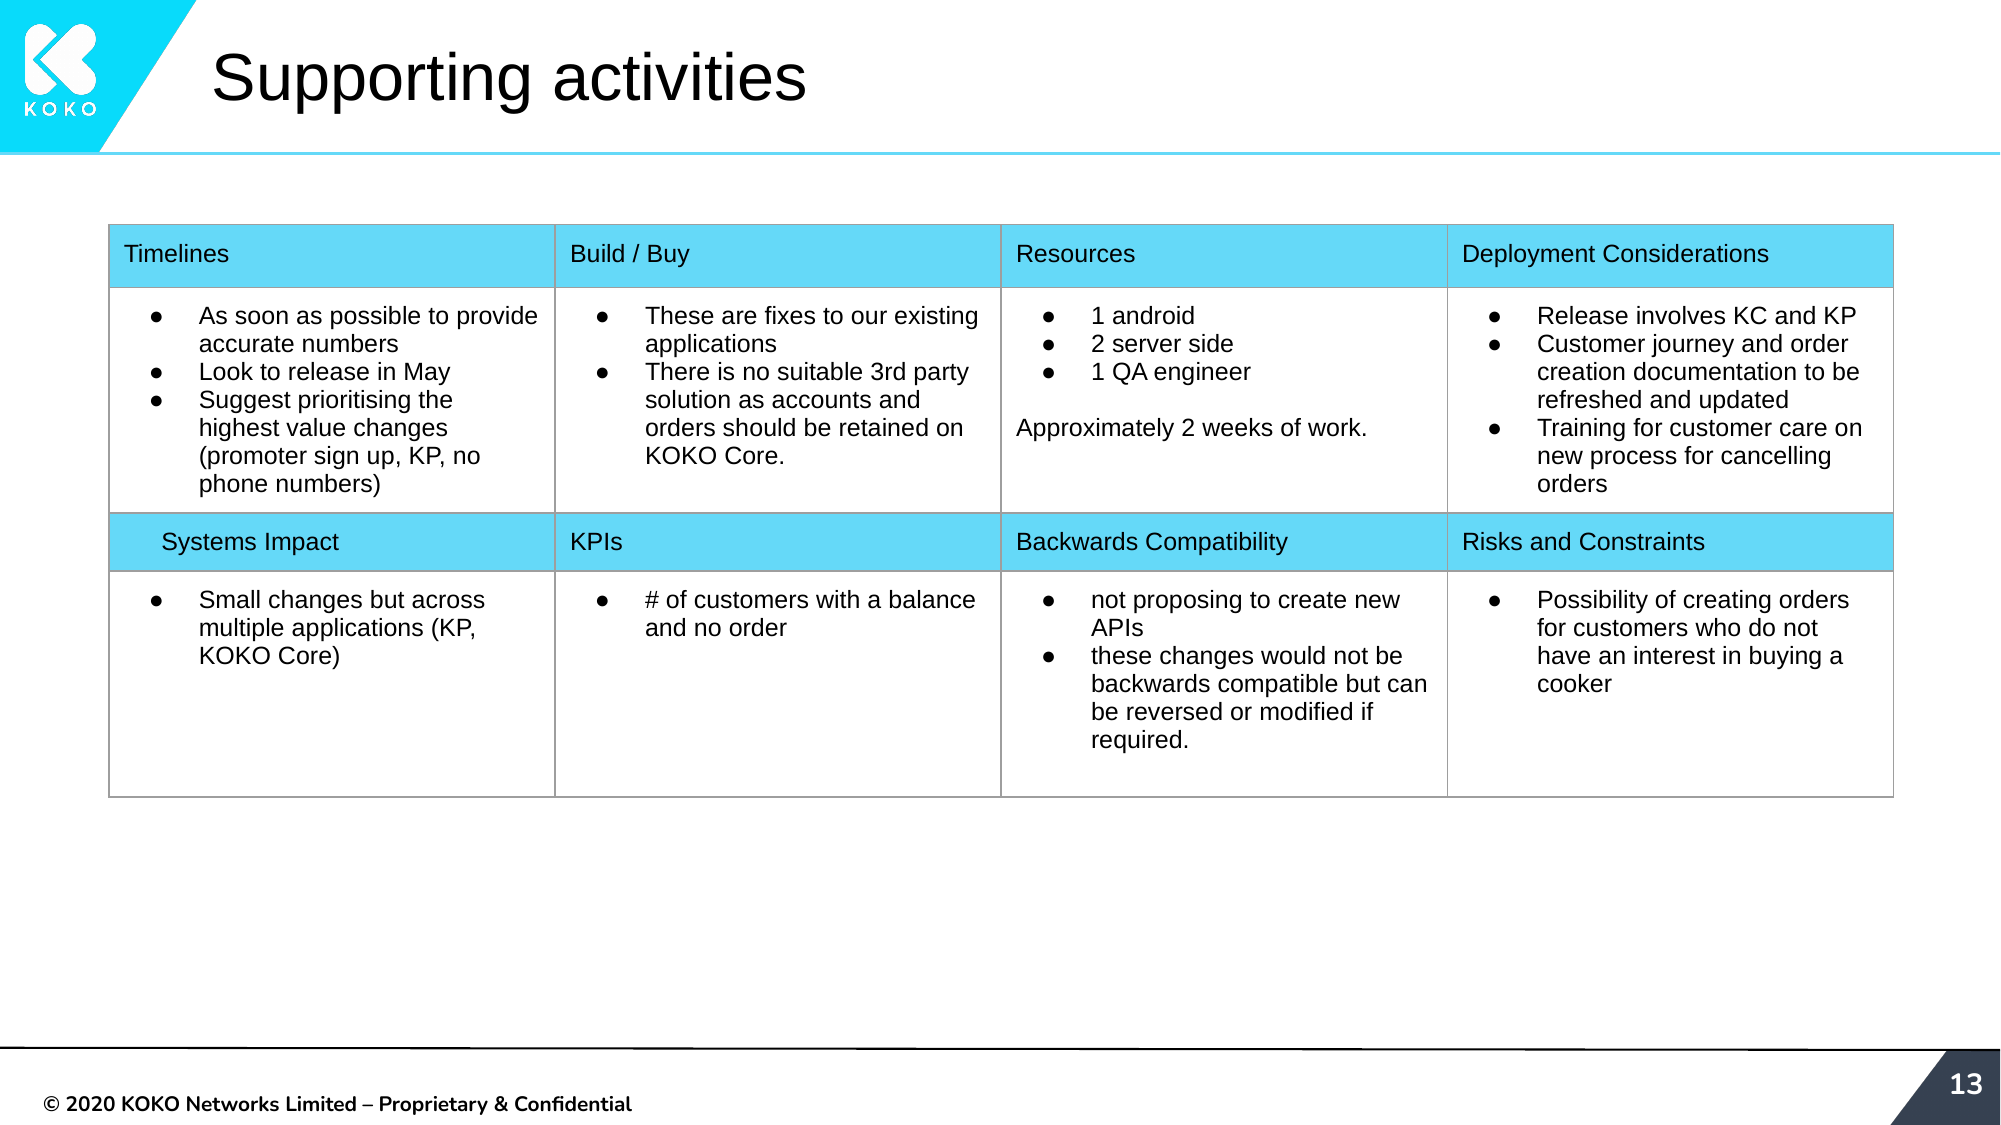

# Supporting activities
| Timelines | Build / Buy | Resources | Deployment Considerations |
| --- | --- | --- | --- |
| As soon as possible to provide accurate numbers Look to release in May Suggest prioritising the highest value changes (promoter sign up, KP, no phone numbers) | These are fixes to our existing applications There is no suitable 3rd party solution as accounts and orders should be retained on KOKO Core. | 1 android 2 server side 1 QA engineer Approximately 2 weeks of work. | Release involves KC and KP Customer journey and order creation documentation to be refreshed and updated Training for customer care on new process for cancelling orders |
| Systems Impact | KPIs | Backwards Compatibility | Risks and Constraints |
| Small changes but across multiple applications (KP, KOKO Core) | # of customers with a balance and no order | not proposing to create new APIs these changes would not be backwards compatible but can be reversed or modified if required. | Possibility of creating orders for customers who do not have an interest in buying a cooker |
13